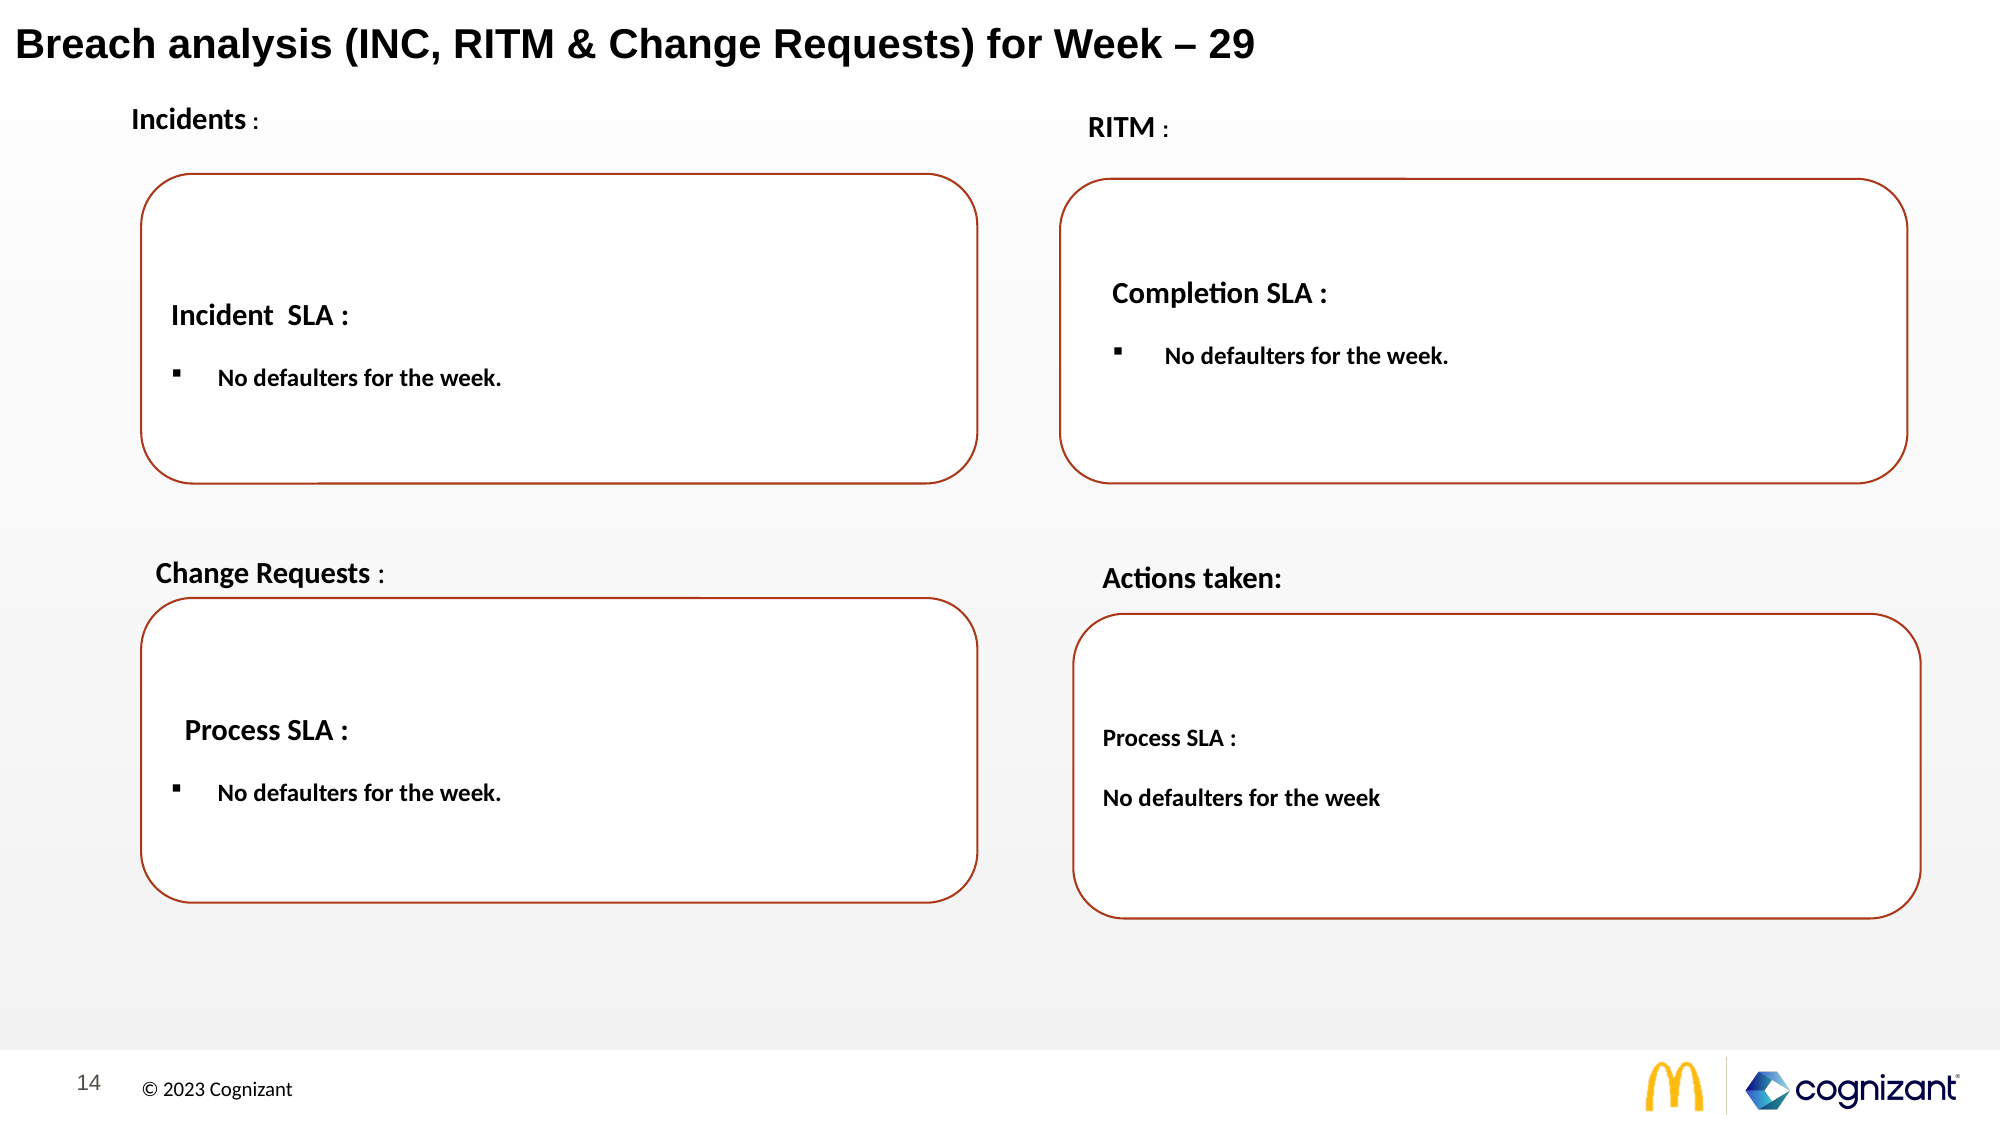

# Breach analysis (INC, RITM & Change Requests) for Week – 29
Incidents :
RITM :

Incident  SLA :

No defaulters for the week.

Completion SLA :

 No defaulters for the week.

Change Requests :
Actions taken:

  Process SLA :

No defaulters for the week.

Process SLA :

No defaulters for the week
© 2023 Cognizant